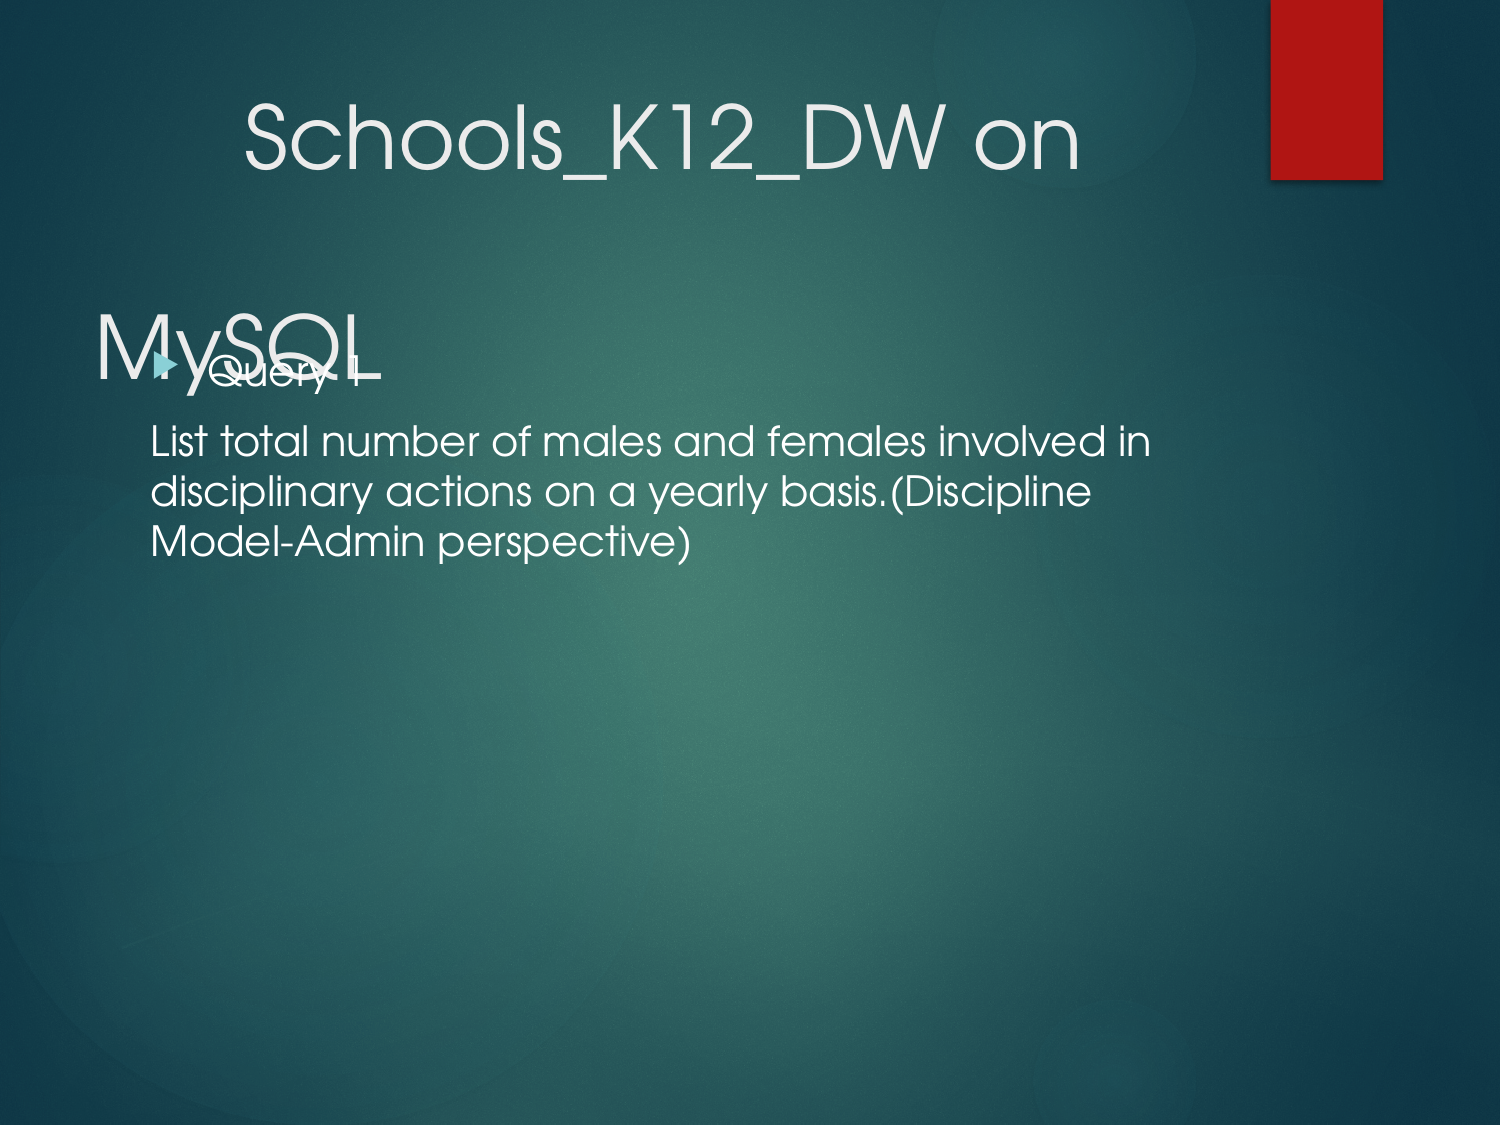

# Schools_K12_DW on 								MySQL
Query 1
List total number of males and females involved in disciplinary actions on a yearly basis.(Discipline Model-Admin perspective)